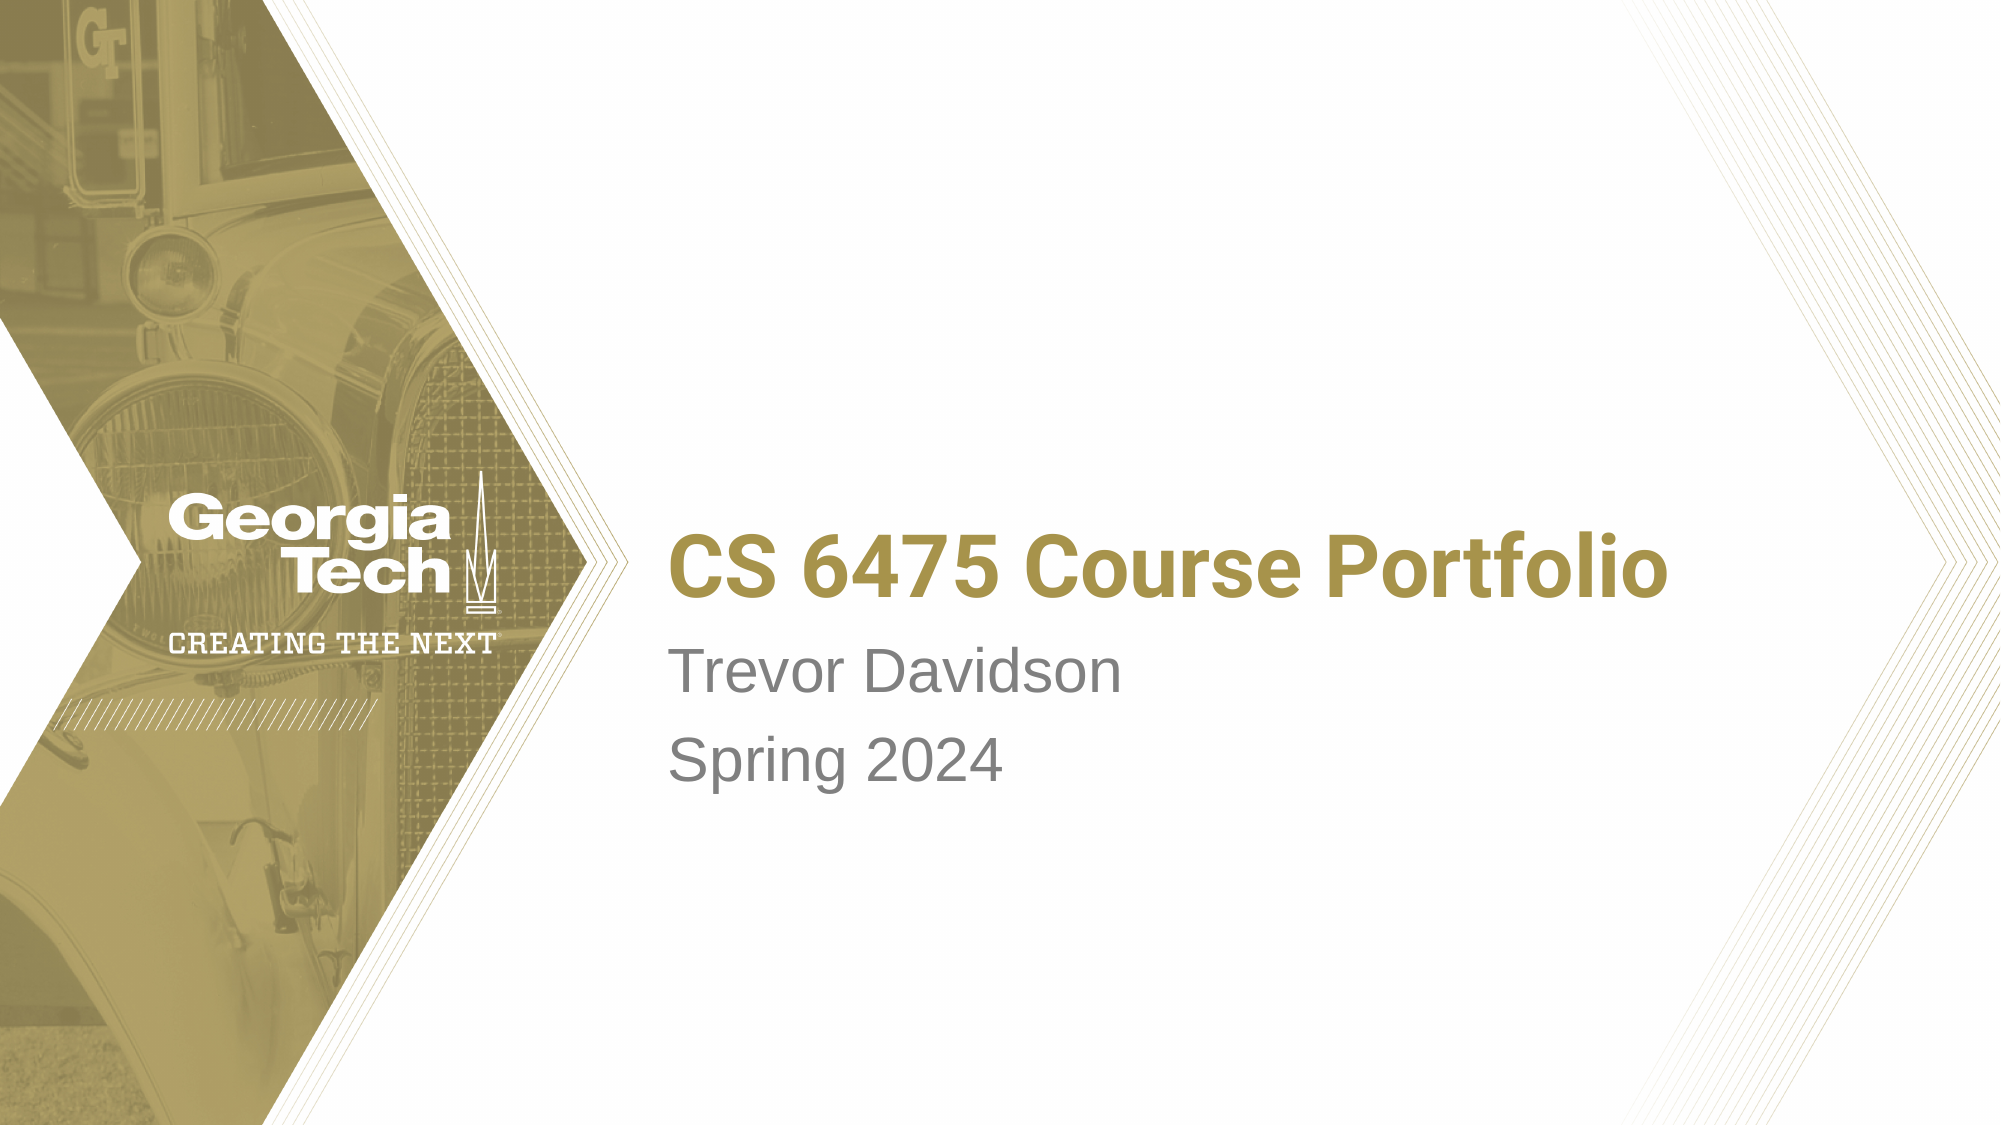

# CS 6475 Course Portfolio
Trevor Davidson
Spring 2024